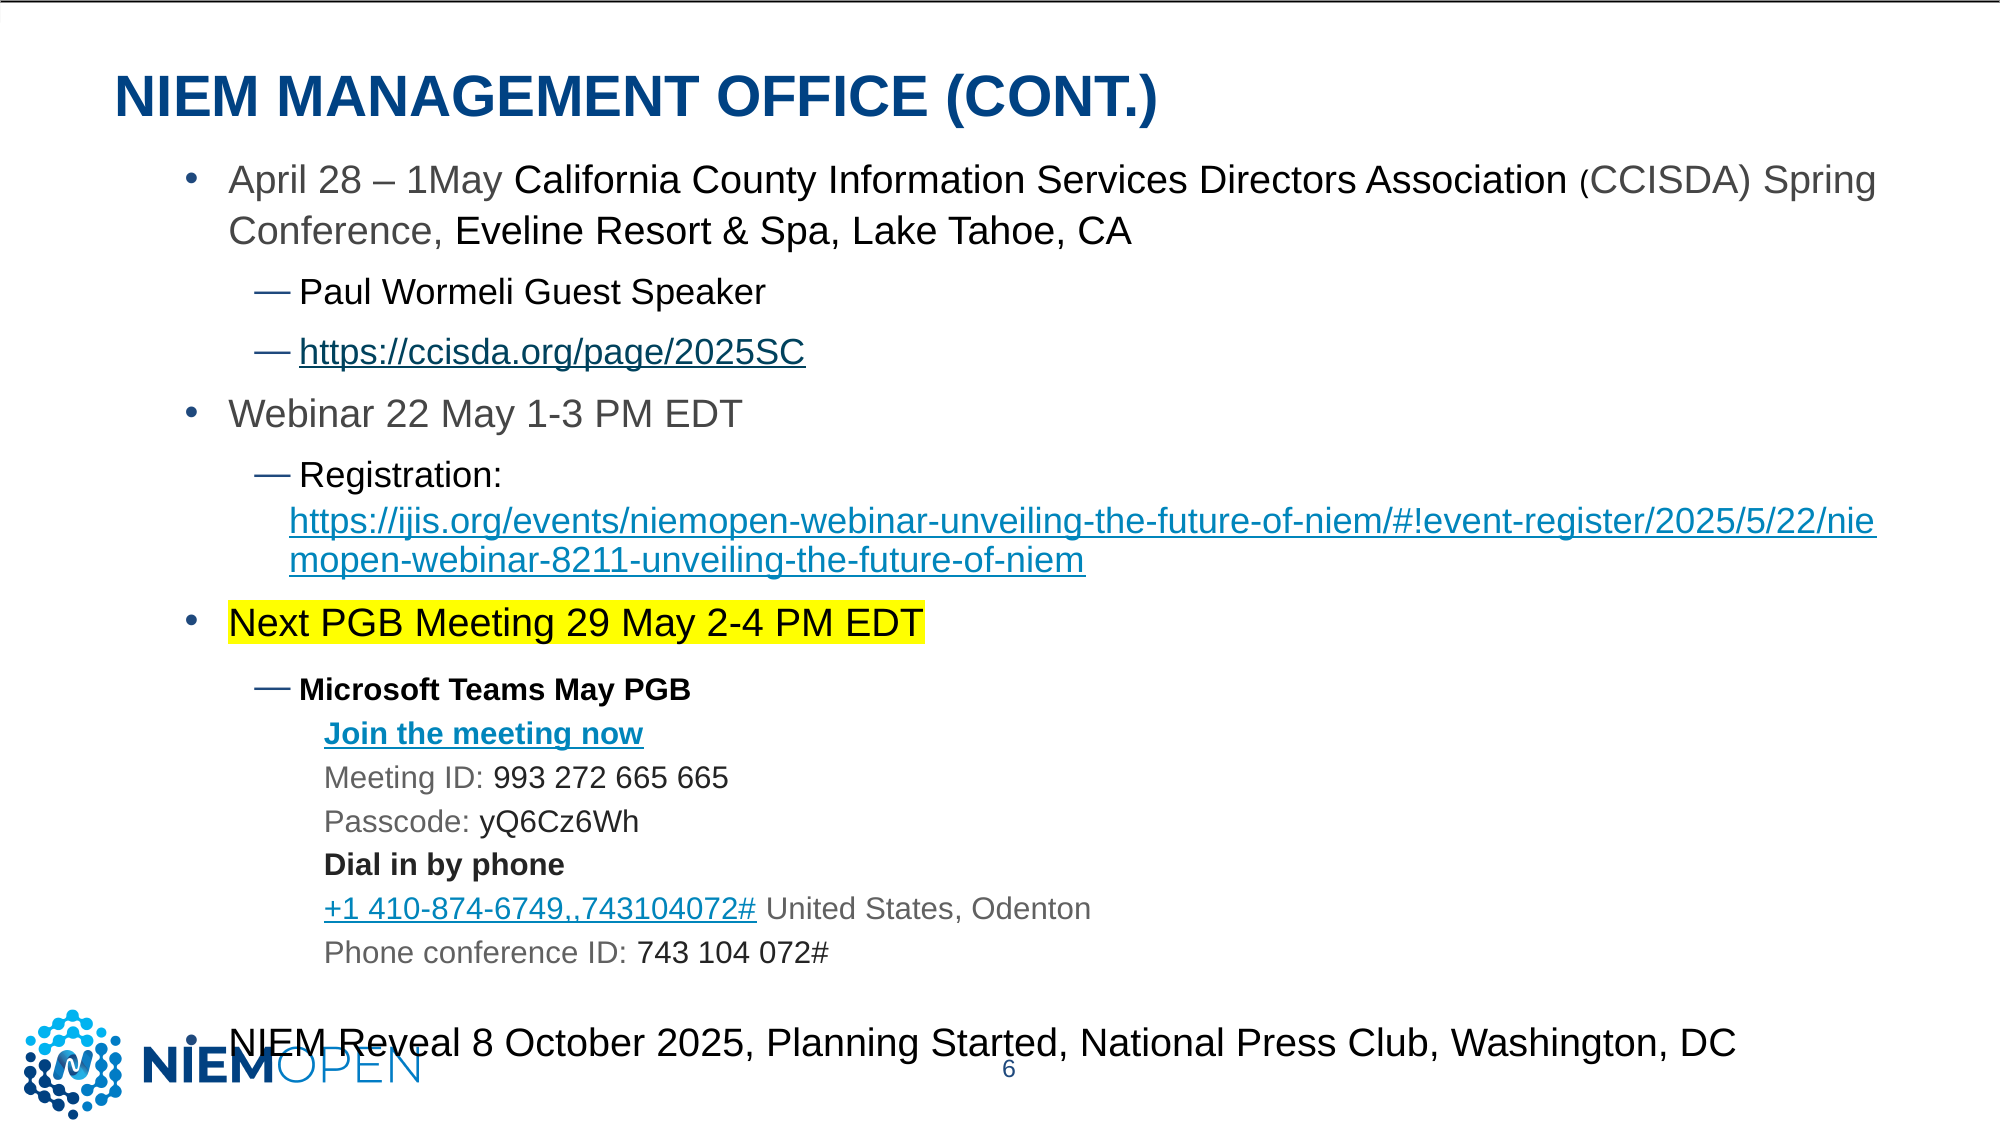

# NIEM Management office (cont.)
April 28 – 1May California County Information Services Directors Association (CCISDA) Spring Conference, Eveline Resort & Spa, Lake Tahoe, CA
 Paul Wormeli Guest Speaker
 https://ccisda.org/page/2025SC
Webinar 22 May 1-3 PM EDT
 Registration: https://ijis.org/events/niemopen-webinar-unveiling-the-future-of-niem/#!event-register/2025/5/22/niemopen-webinar-8211-unveiling-the-future-of-niem
Next PGB Meeting 29 May 2-4 PM EDT
 Microsoft Teams May PGB
Join the meeting now
Meeting ID: 993 272 665 665
Passcode: yQ6Cz6Wh
Dial in by phone
+1 410-874-6749,,743104072# United States, Odenton
Phone conference ID: 743 104 072#
NIEM Reveal 8 October 2025, Planning Started, National Press Club, Washington, DC

6